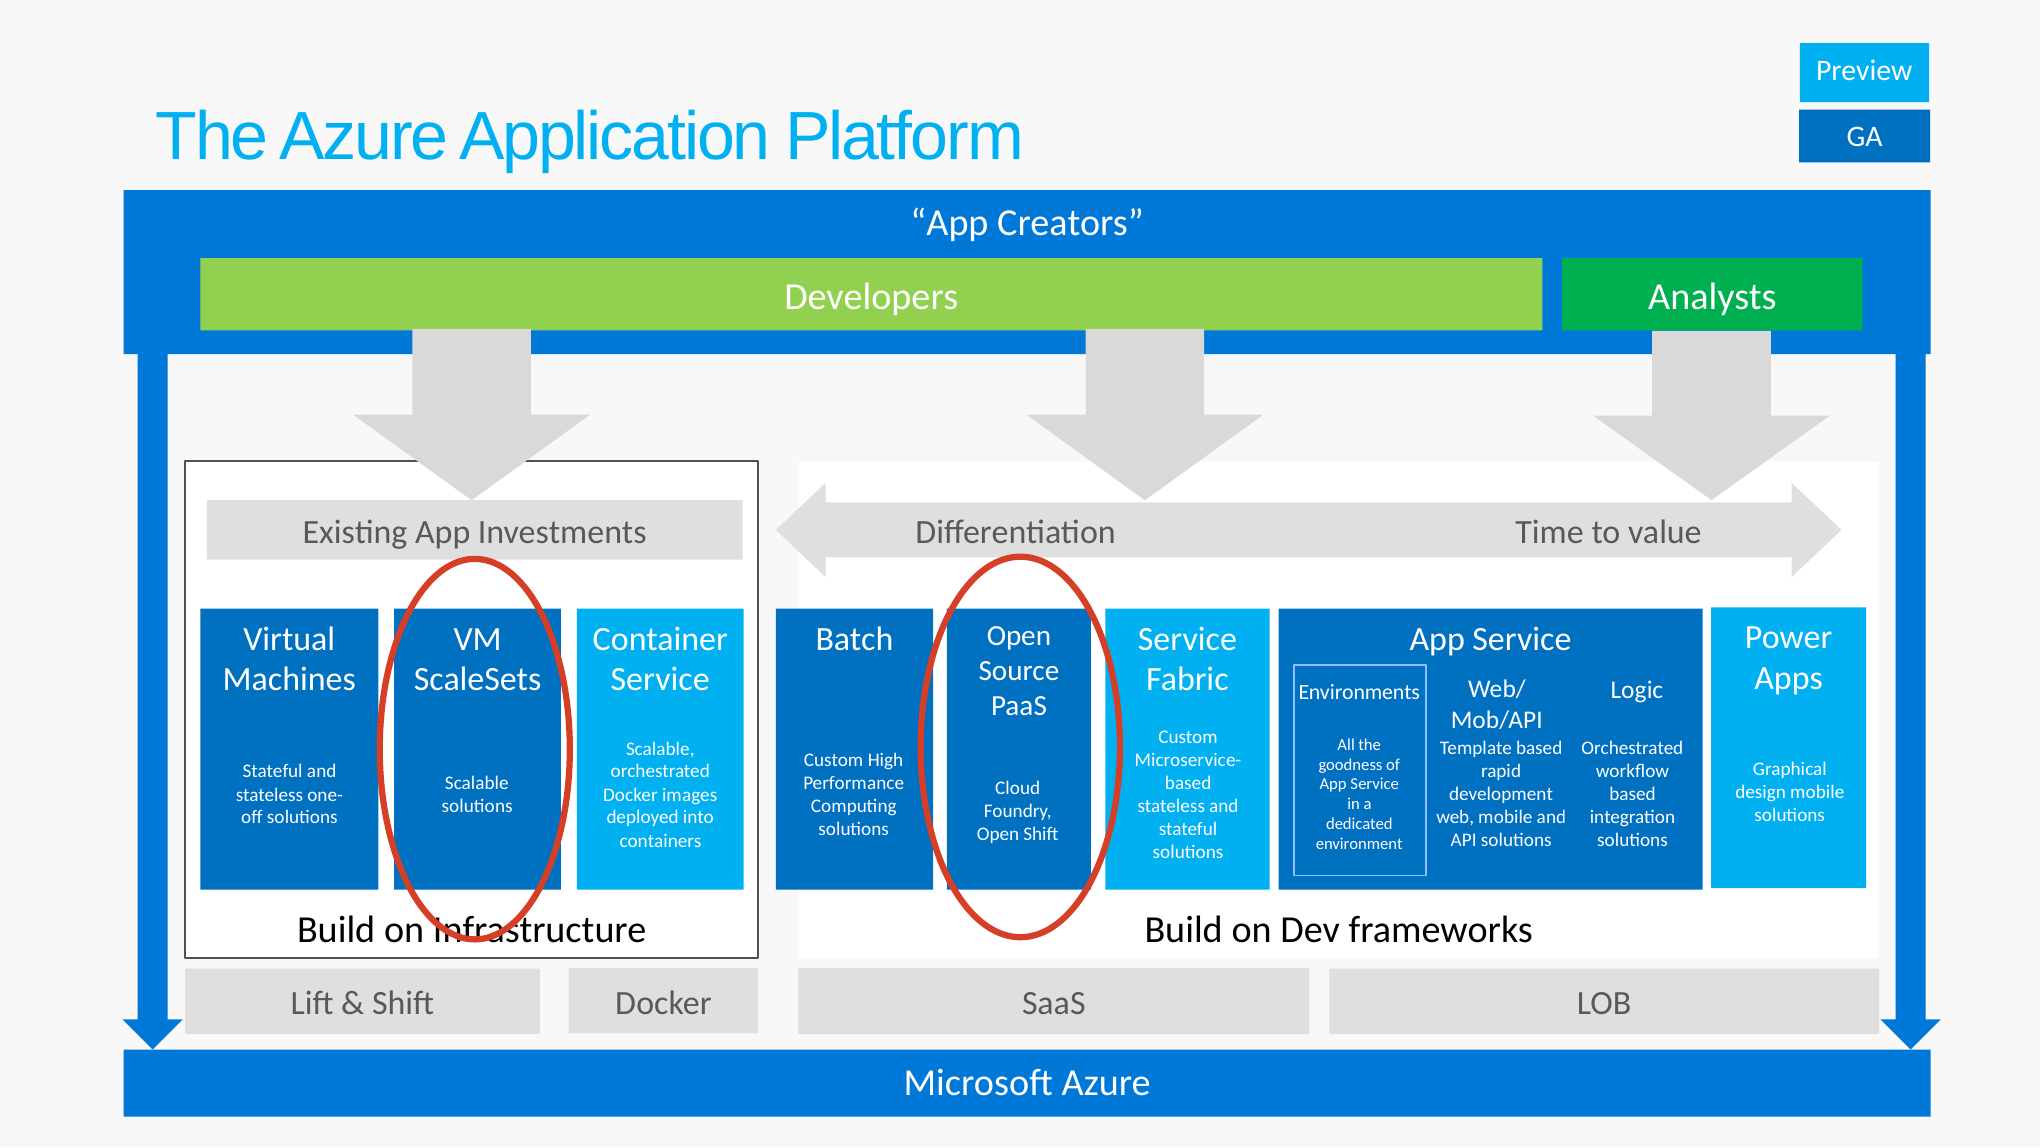

# The Azure Application Platform
Preview
GA
“App Creators”
Developers
Analysts

Power Apps
Graphical design mobile solutions
Batch
Custom High Performance Computing solutions
Open Source PaaS
Cloud Foundry,
Open Shift
Service Fabric
Custom Microservice-based stateless and stateful solutions
App Service
Web/Mob/API
Logic
Template based rapid development web, mobile and API solutions
Orchestrated workflow based integration solutions

Environments
All the goodness of App Service in a dedicated environment

Virtual Machines
Stateful and stateless one-off solutions
VM ScaleSets
Scalable solutions
Container Service
Scalable, orchestrated Docker images deployed into containers

Build on Infrastructure
Build on Dev frameworks
Differentiation               		Time to value
Existing App Investments

Docker
SaaS
Lift & Shift
LOB
Microsoft Azure